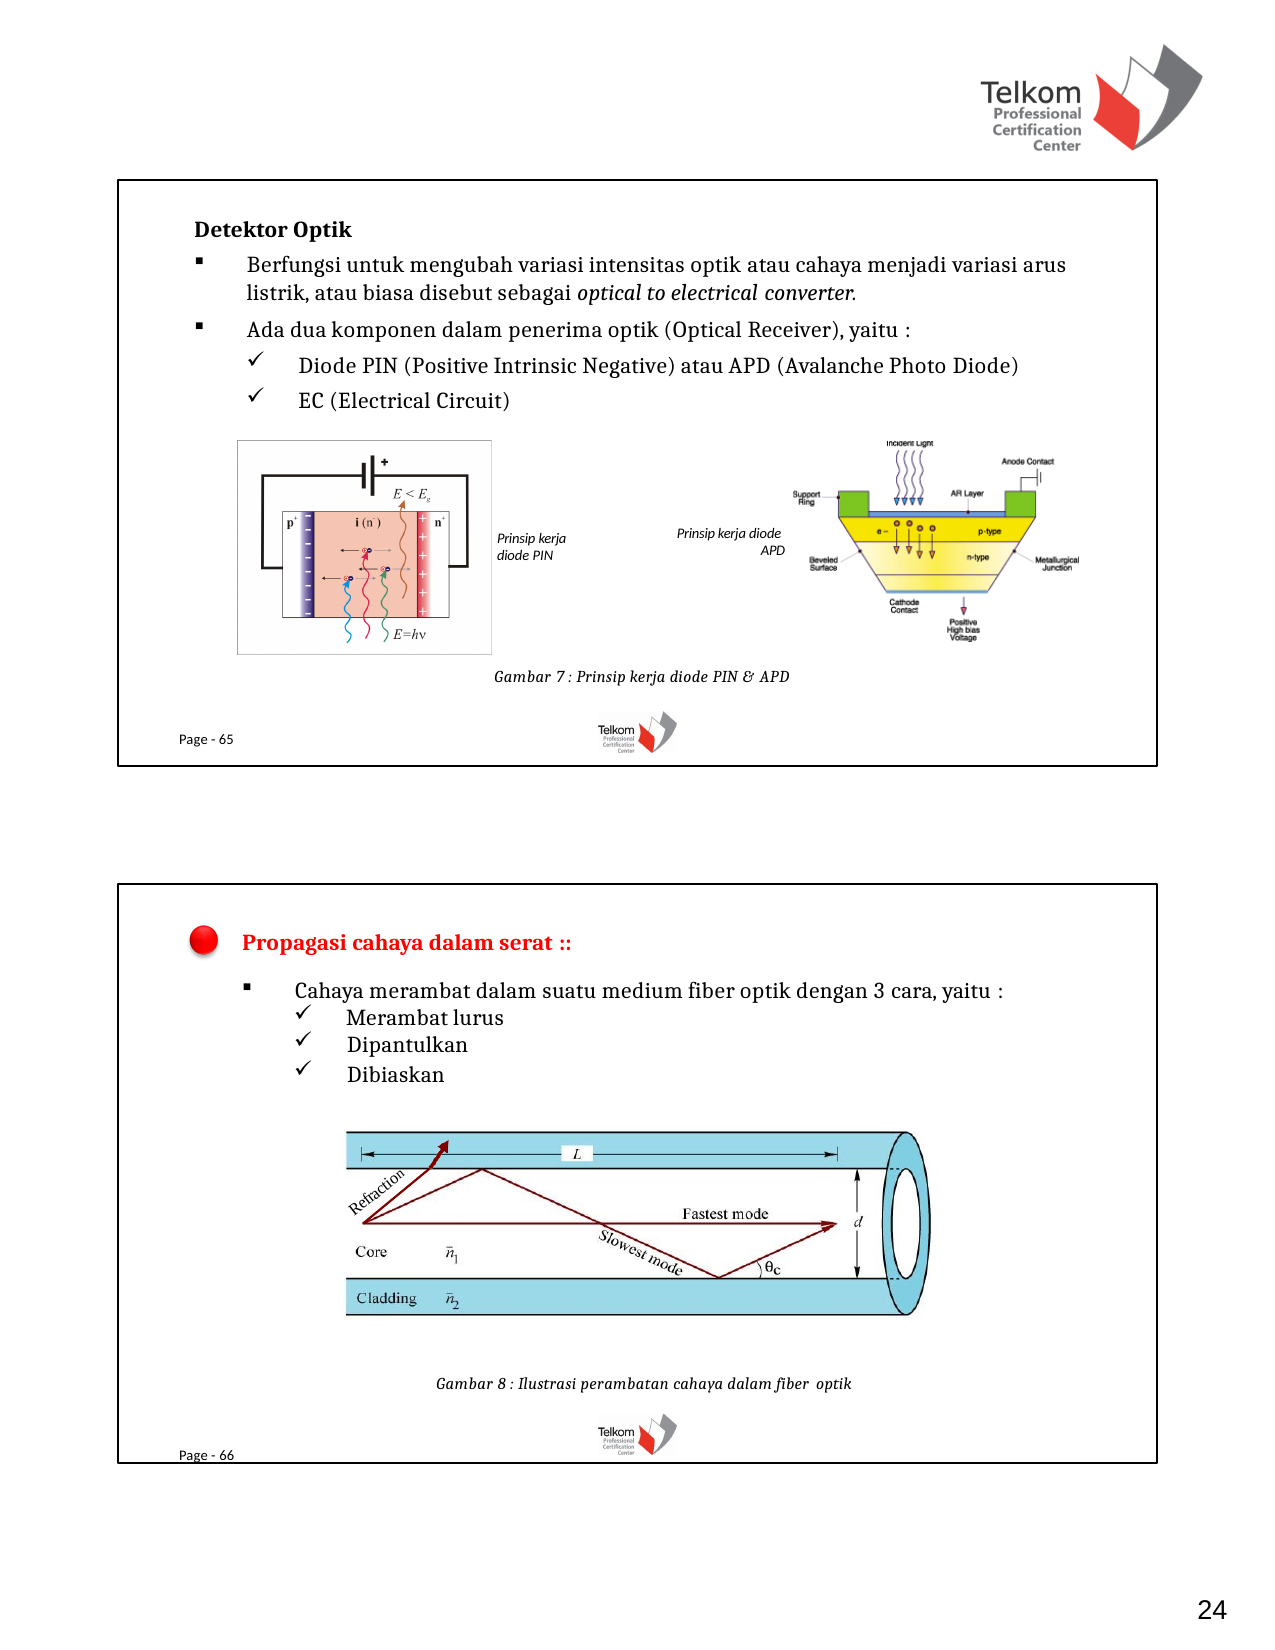

Detektor Optik
Berfungsi untuk mengubah variasi intensitas optik atau cahaya menjadi variasi arus  listrik, atau biasa disebut sebagai optical to electrical converter.
Ada dua komponen dalam penerima optik (Optical Receiver), yaitu :
Diode PIN (Positive Intrinsic Negative) atau APD (Avalanche Photo Diode)
EC (Electrical Circuit)

Prinsip kerja diode
APD
Prinsip kerja  diode PIN
Gambar 7 : Prinsip kerja diode PIN & APD

Page - 65

Propagasi cahaya dalam serat ::
Cahaya merambat dalam suatu medium fiber optik dengan 3 cara, yaitu :
Merambat lurus
Dipantulkan
Dibiaskan

Gambar 8 : Ilustrasi perambatan cahaya dalam fiber optik

Page - 66

Refraction

24